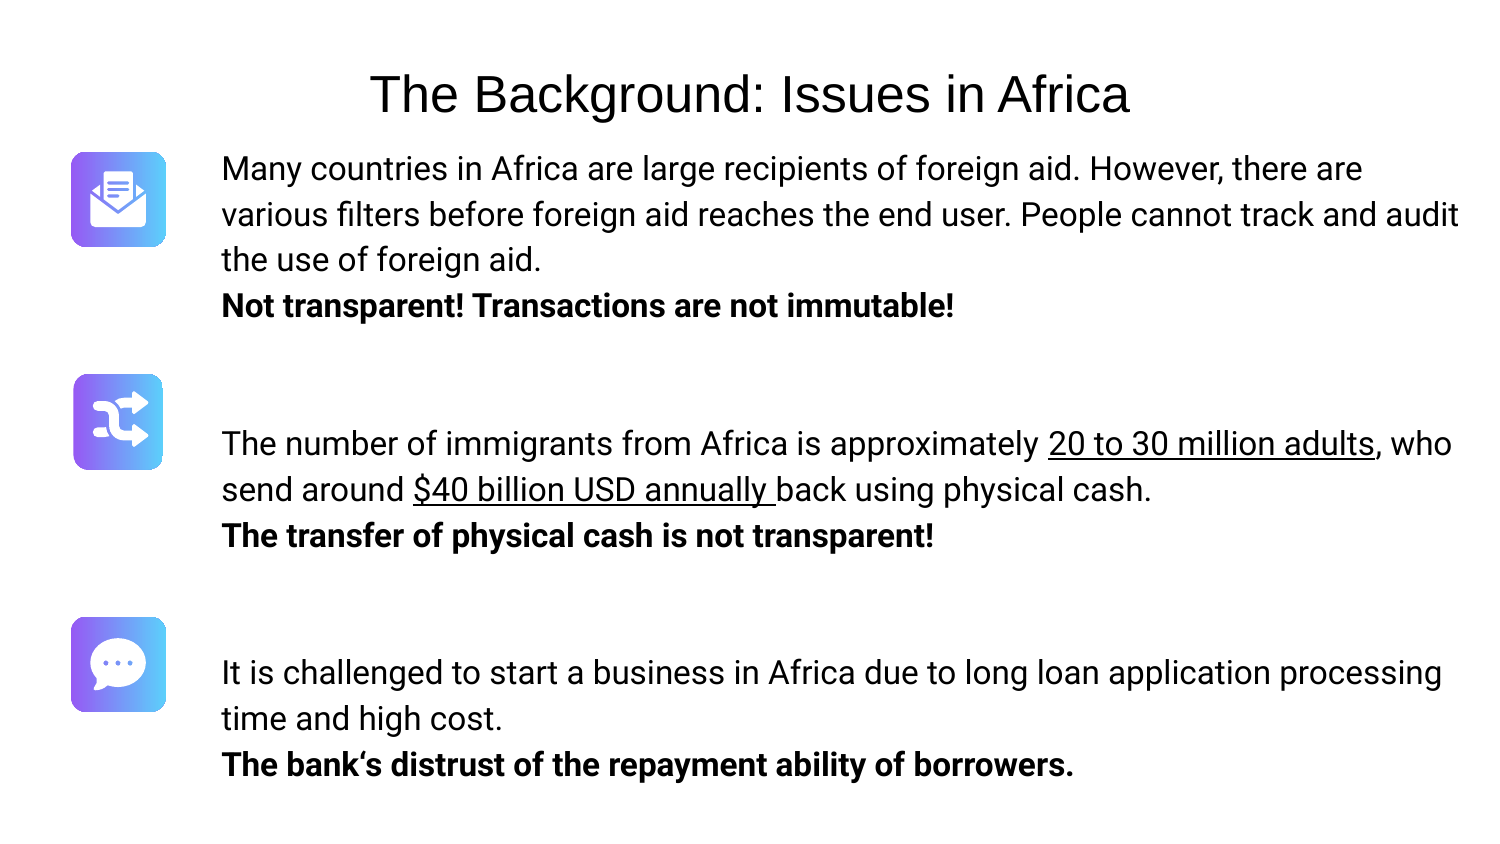

# The Background: Issues in Africa
Many countries in Africa are large recipients of foreign aid. However, there are various filters before foreign aid reaches the end user. People cannot track and audit the use of foreign aid.
Not transparent! Transactions are not immutable!

The number of immigrants from Africa is approximately 20 to 30 million adults, who send around $40 billion USD annually back using physical cash.
The transfer of physical cash is not transparent!

It is challenged to start a business in Africa due to long loan application processing time and high cost.
The bank‘s distrust of the repayment ability of borrowers.